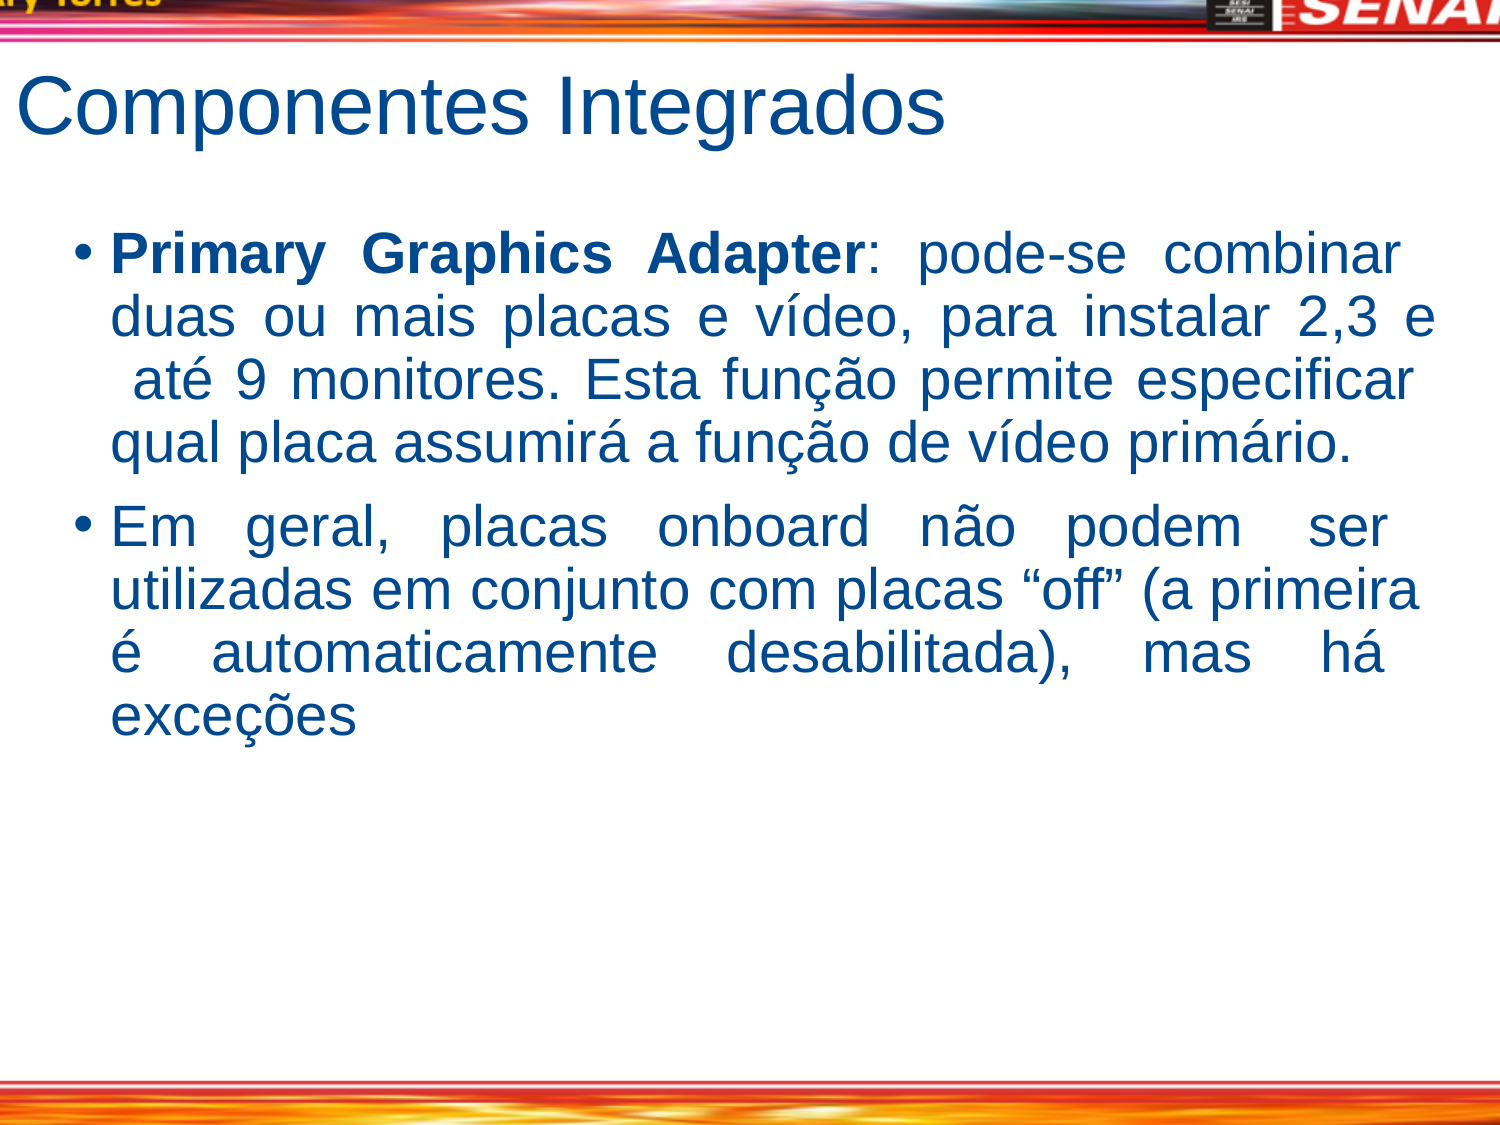

# Componentes Integrados
Primary Graphics Adapter: pode-se combinar  duas ou mais placas e vídeo, para instalar 2,3 e  até 9 monitores. Esta função permite especificar  qual placa assumirá a função de vídeo primário.
Em geral, placas onboard não podem ser  utilizadas em conjunto com placas “off” (a primeira  é automaticamente desabilitada), mas há  exceções